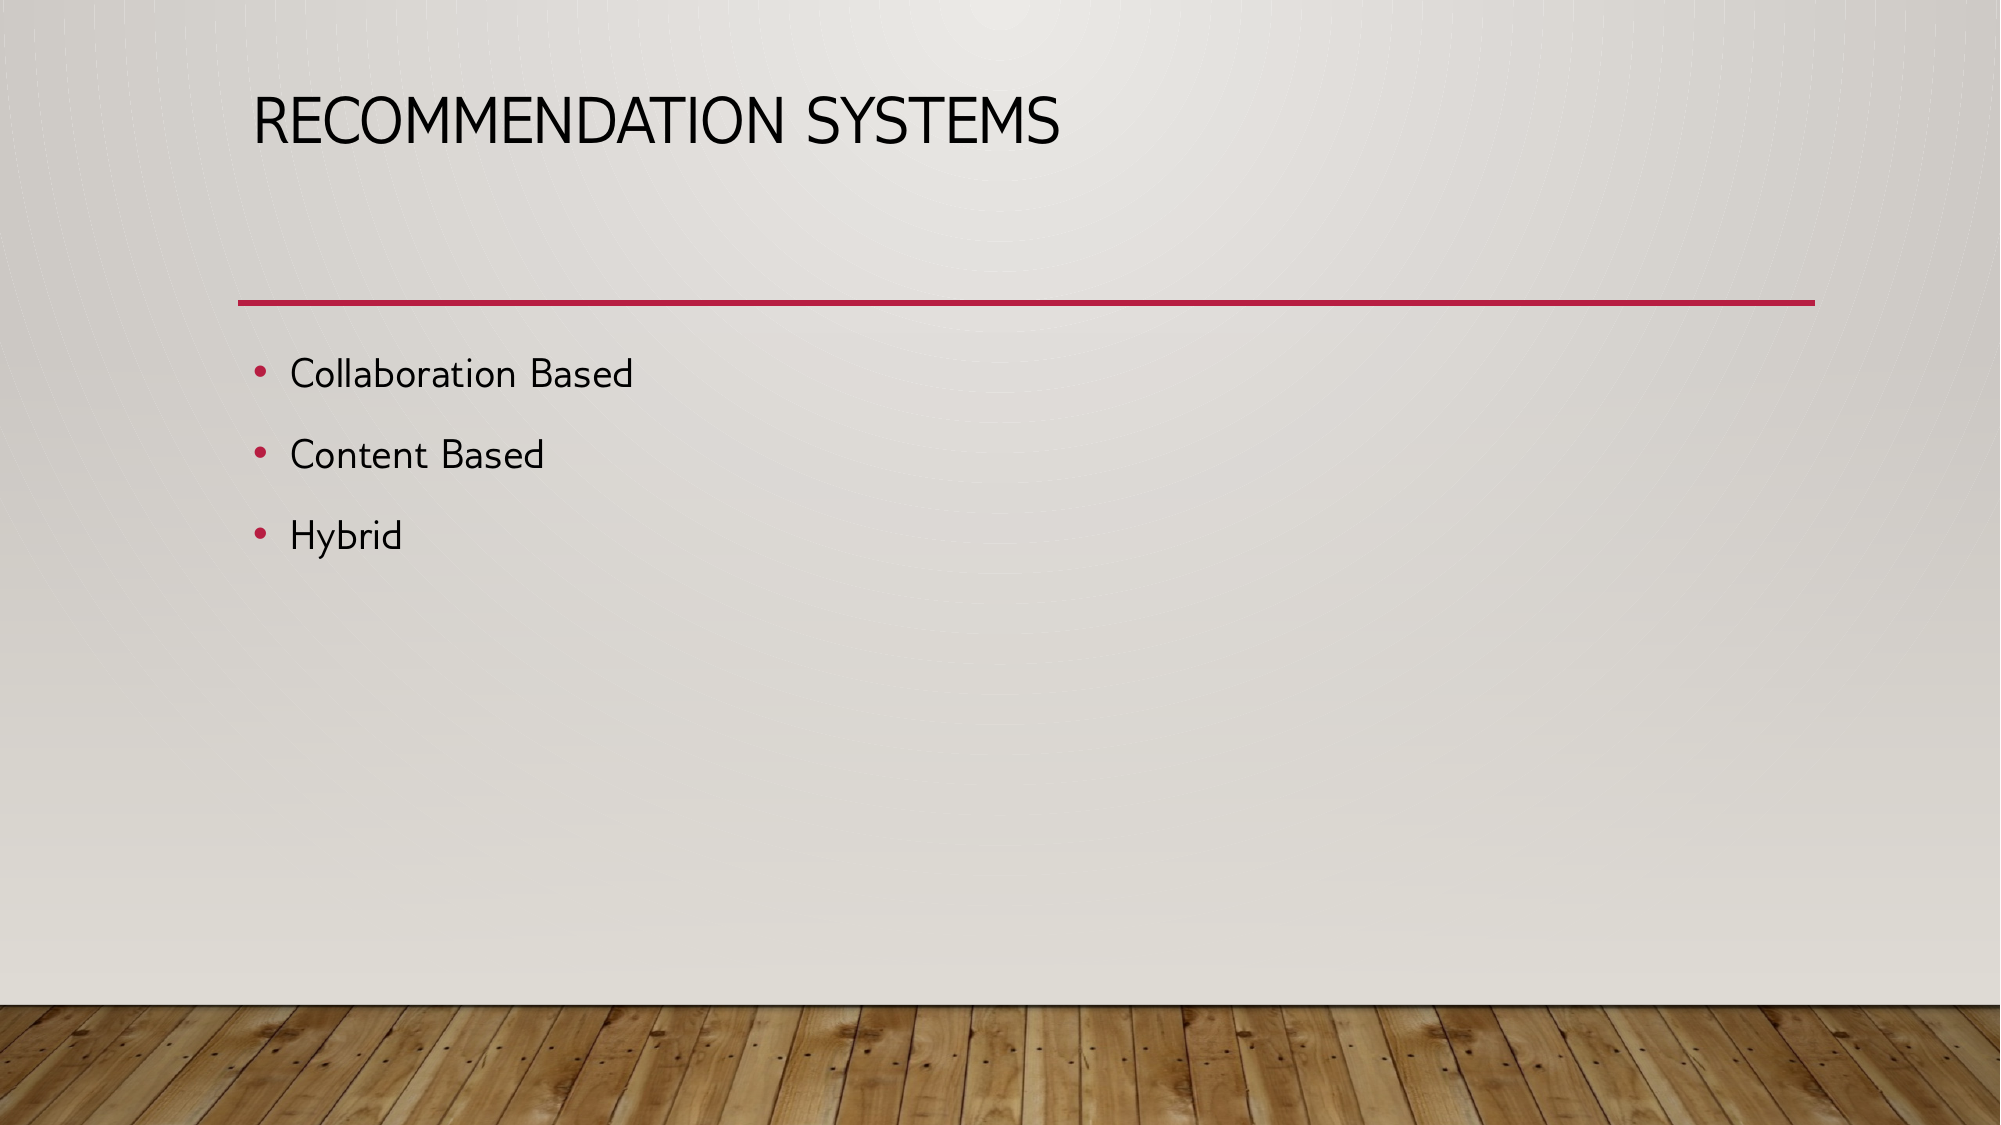

# Recommendation systems
Collaboration Based
Content Based
Hybrid